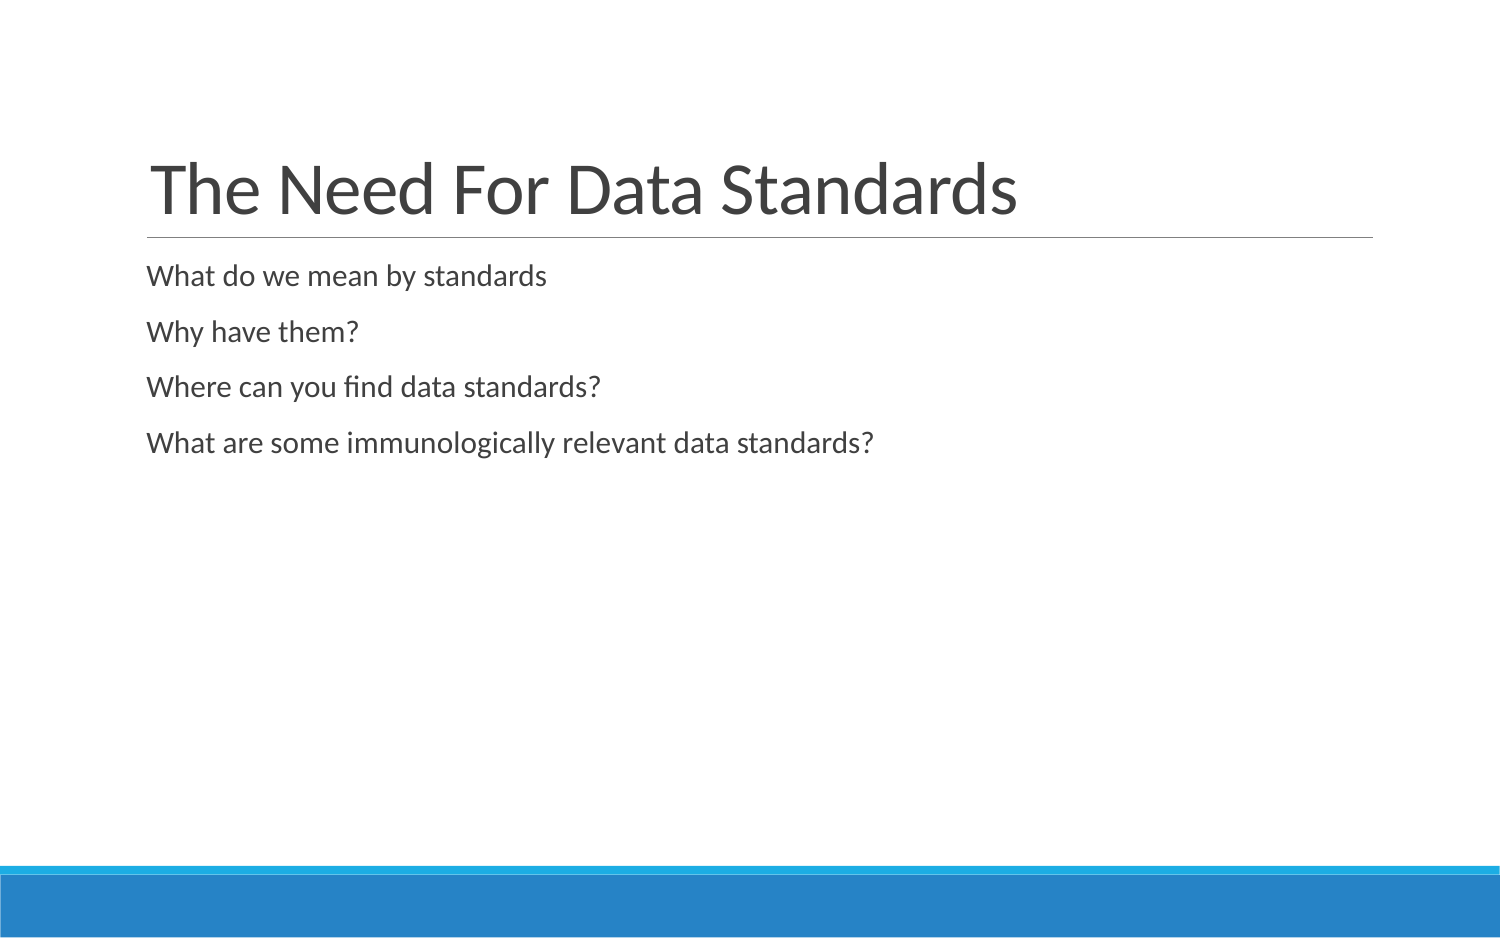

# The Need For Data Standards
What do we mean by standards
Why have them?
Where can you find data standards?
What are some immunologically relevant data standards?